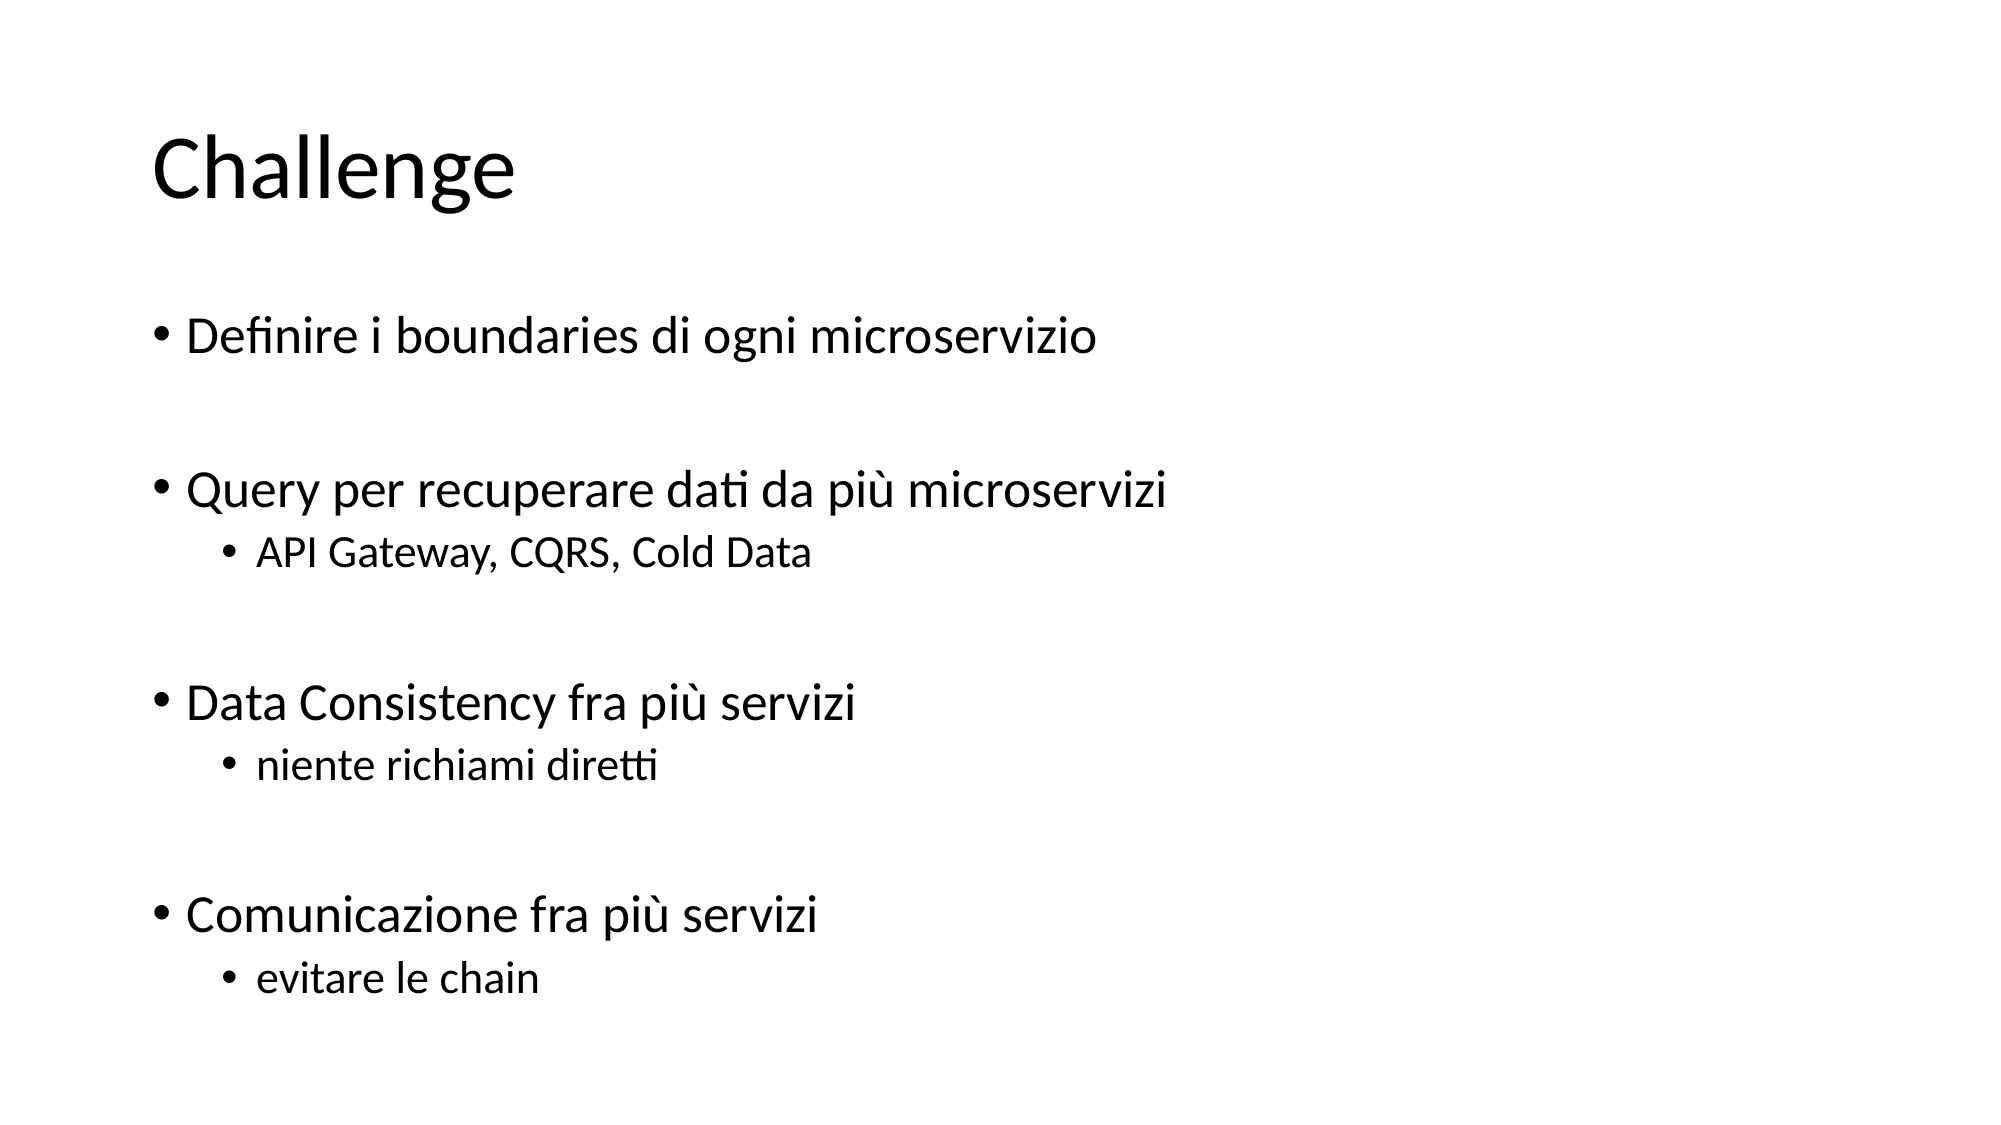

# Challenge
Definire i boundaries di ogni microservizio

Query per recuperare dati da più microservizi
API Gateway, CQRS, Cold Data

Data Consistency fra più servizi
niente richiami diretti

Comunicazione fra più servizi
evitare le chain